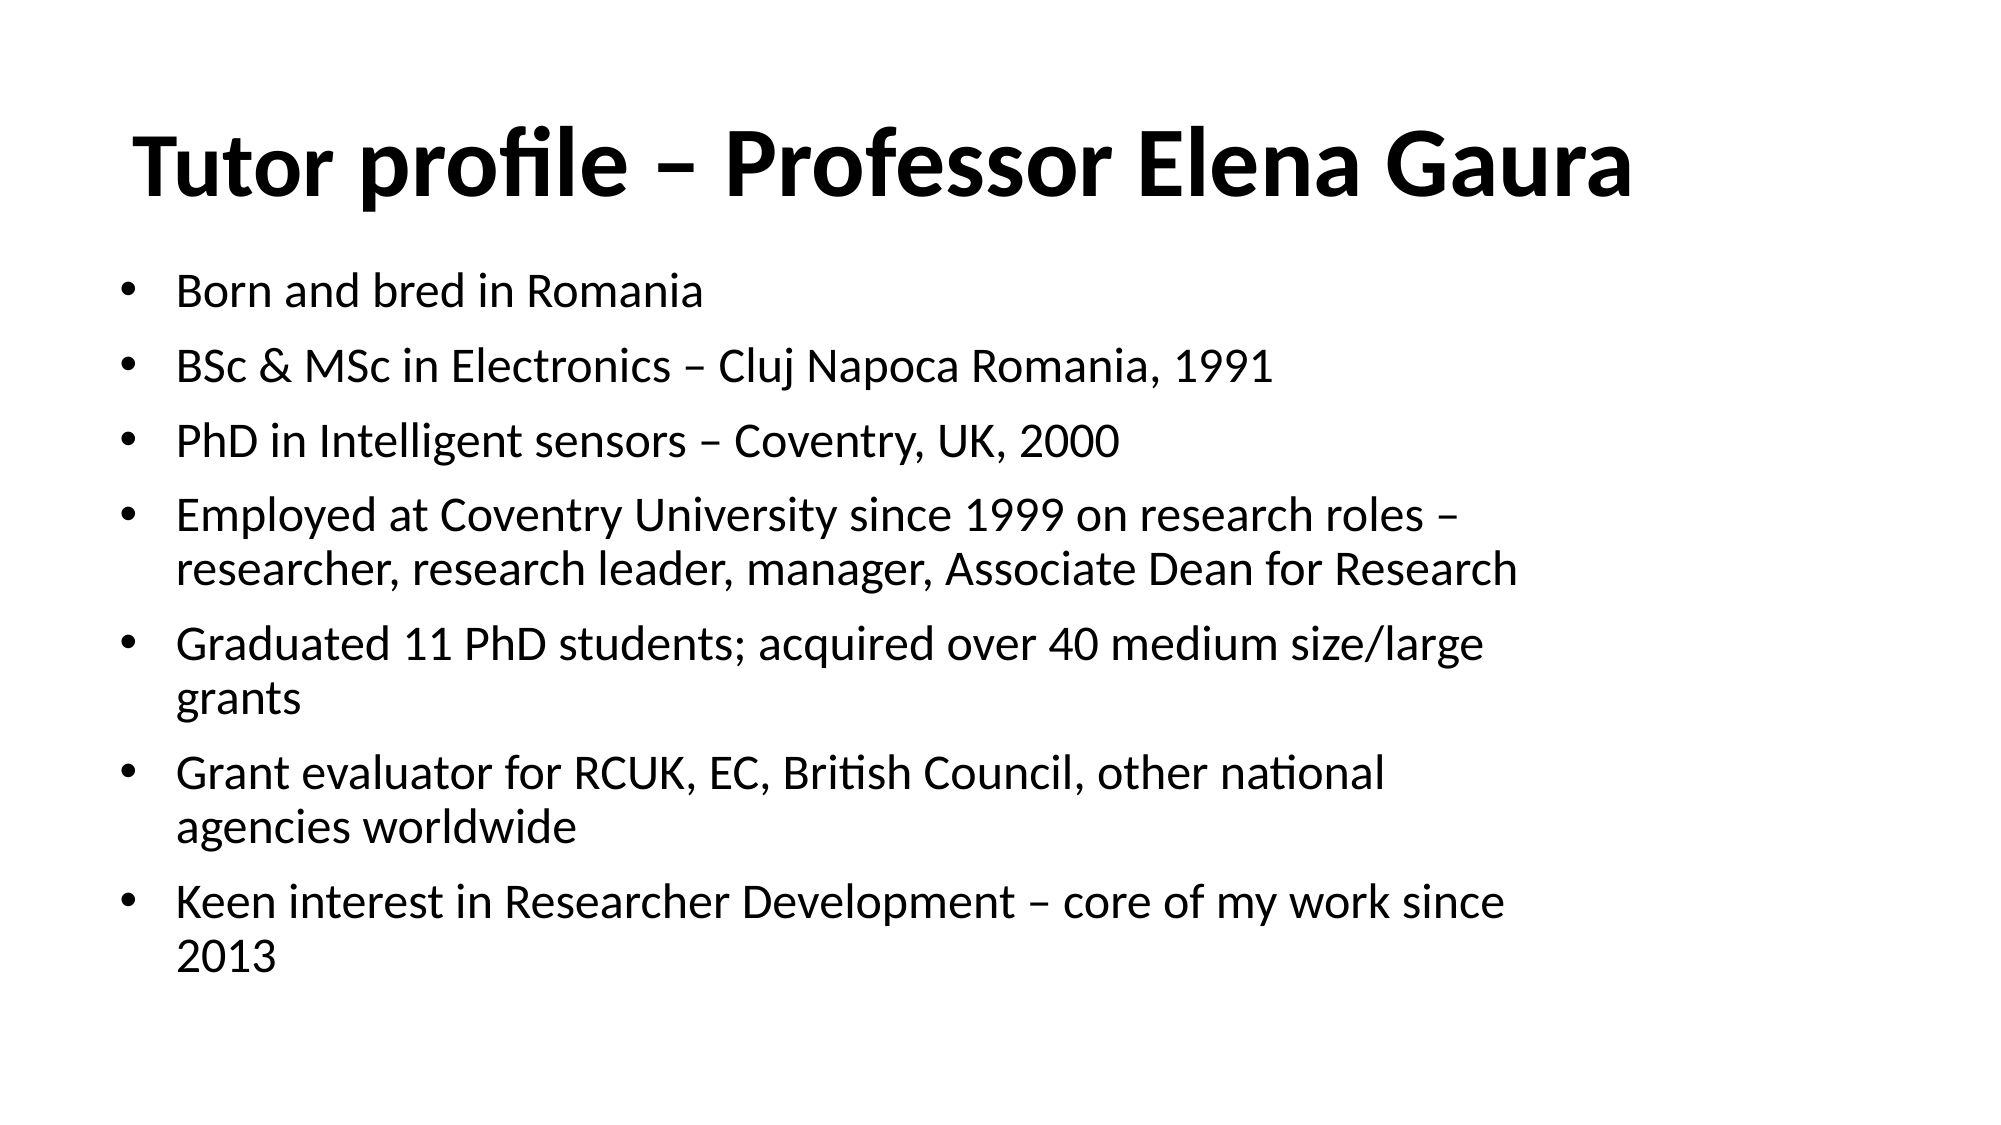

# Tutor profile – Professor Elena Gaura
Born and bred in Romania
BSc & MSc in Electronics – Cluj Napoca Romania, 1991
PhD in Intelligent sensors – Coventry, UK, 2000
Employed at Coventry University since 1999 on research roles – researcher, research leader, manager, Associate Dean for Research
Graduated 11 PhD students; acquired over 40 medium size/large grants
Grant evaluator for RCUK, EC, British Council, other national agencies worldwide
Keen interest in Researcher Development – core of my work since 2013